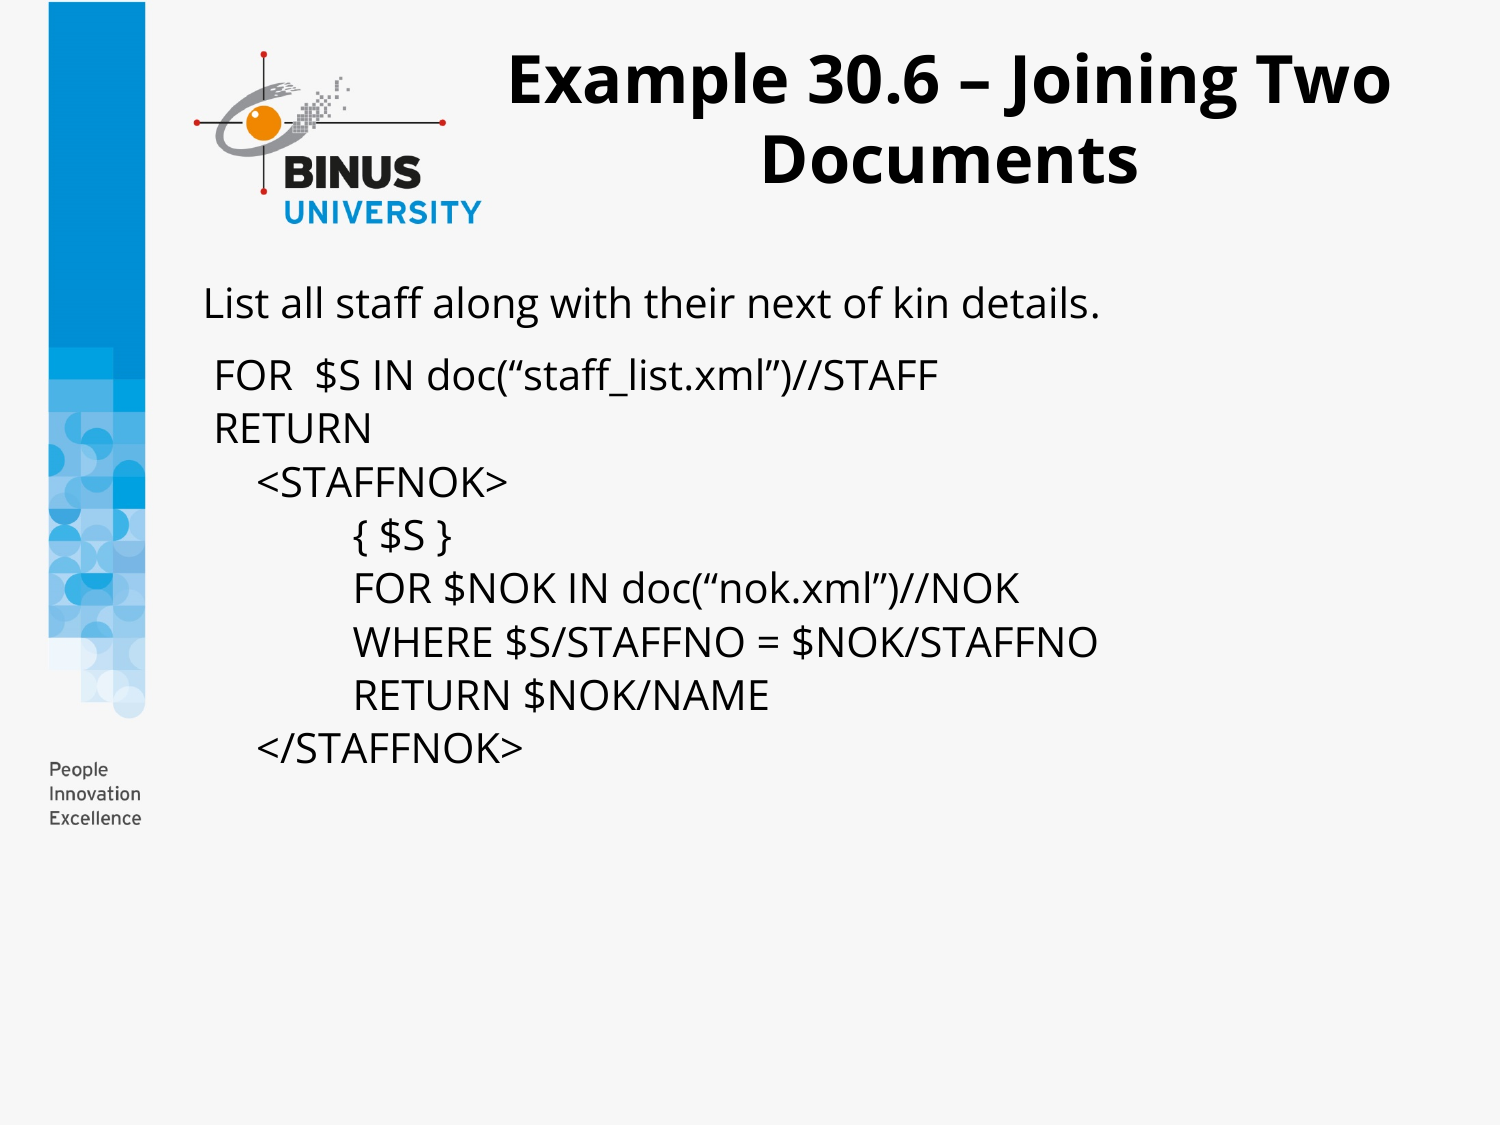

# Example 30.6 – Joining Two Documents
List all staff along with their next of kin details.

 FOR  $S IN doc(“staff_list.xml”)//STAFF
 RETURN
     <STAFFNOK>
	{ $S }
	FOR $NOK IN doc(“nok.xml”)//NOK
 	WHERE $S/STAFFNO = $NOK/STAFFNO
	RETURN $NOK/NAME
     </STAFFNOK>